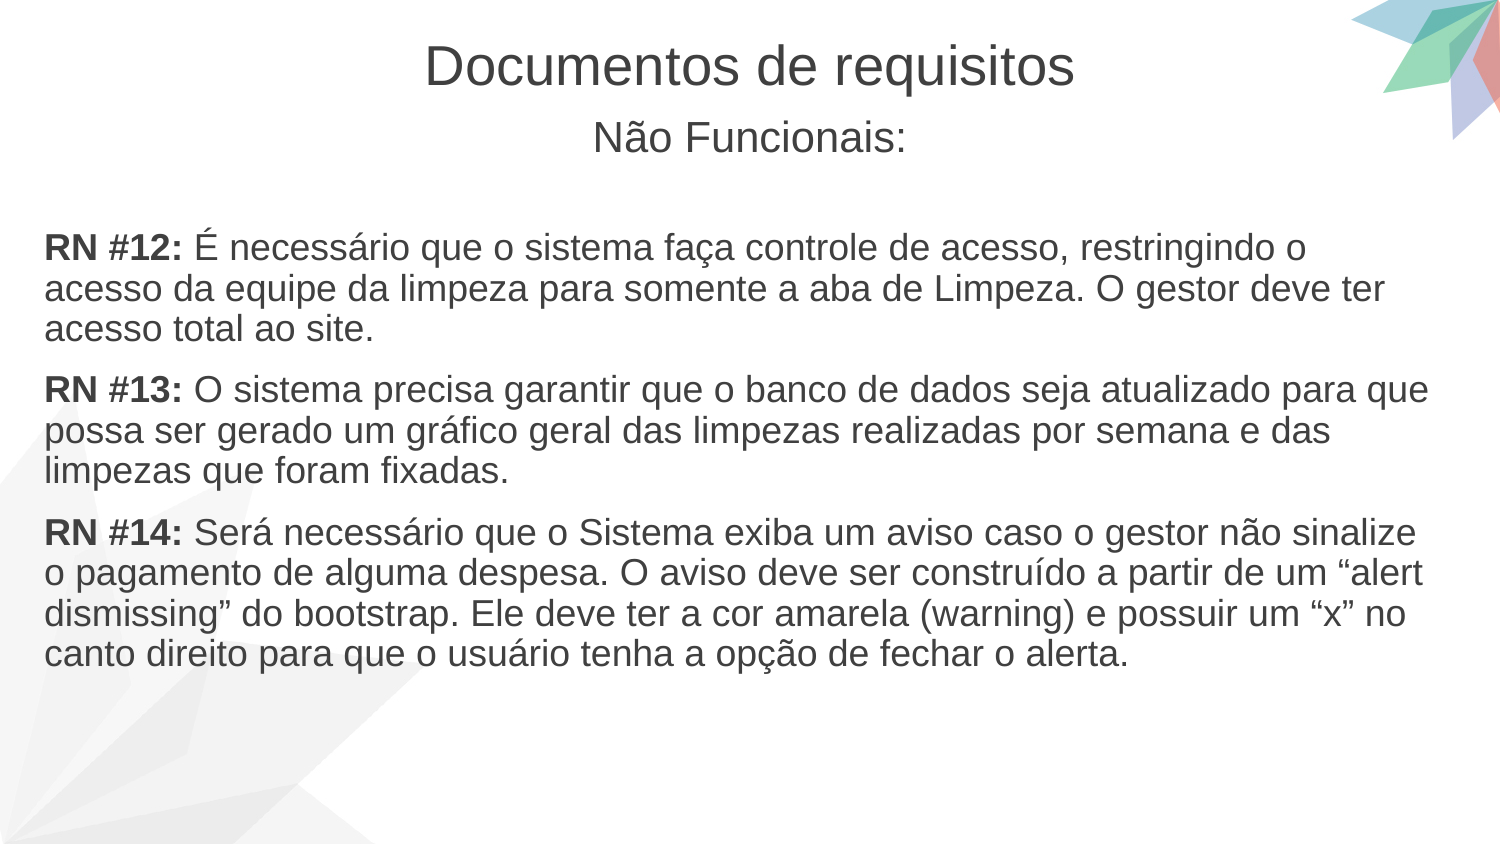

Documentos de requisitos
Não Funcionais:
RN #12: É necessário que o sistema faça controle de acesso, restringindo o acesso da equipe da limpeza para somente a aba de Limpeza. O gestor deve ter acesso total ao site.
RN #13: O sistema precisa garantir que o banco de dados seja atualizado para que possa ser gerado um gráfico geral das limpezas realizadas por semana e das limpezas que foram fixadas.
RN #14: Será necessário que o Sistema exiba um aviso caso o gestor não sinalize o pagamento de alguma despesa. O aviso deve ser construído a partir de um “alert dismissing” do bootstrap. Ele deve ter a cor amarela (warning) e possuir um “x” no canto direito para que o usuário tenha a opção de fechar o alerta.